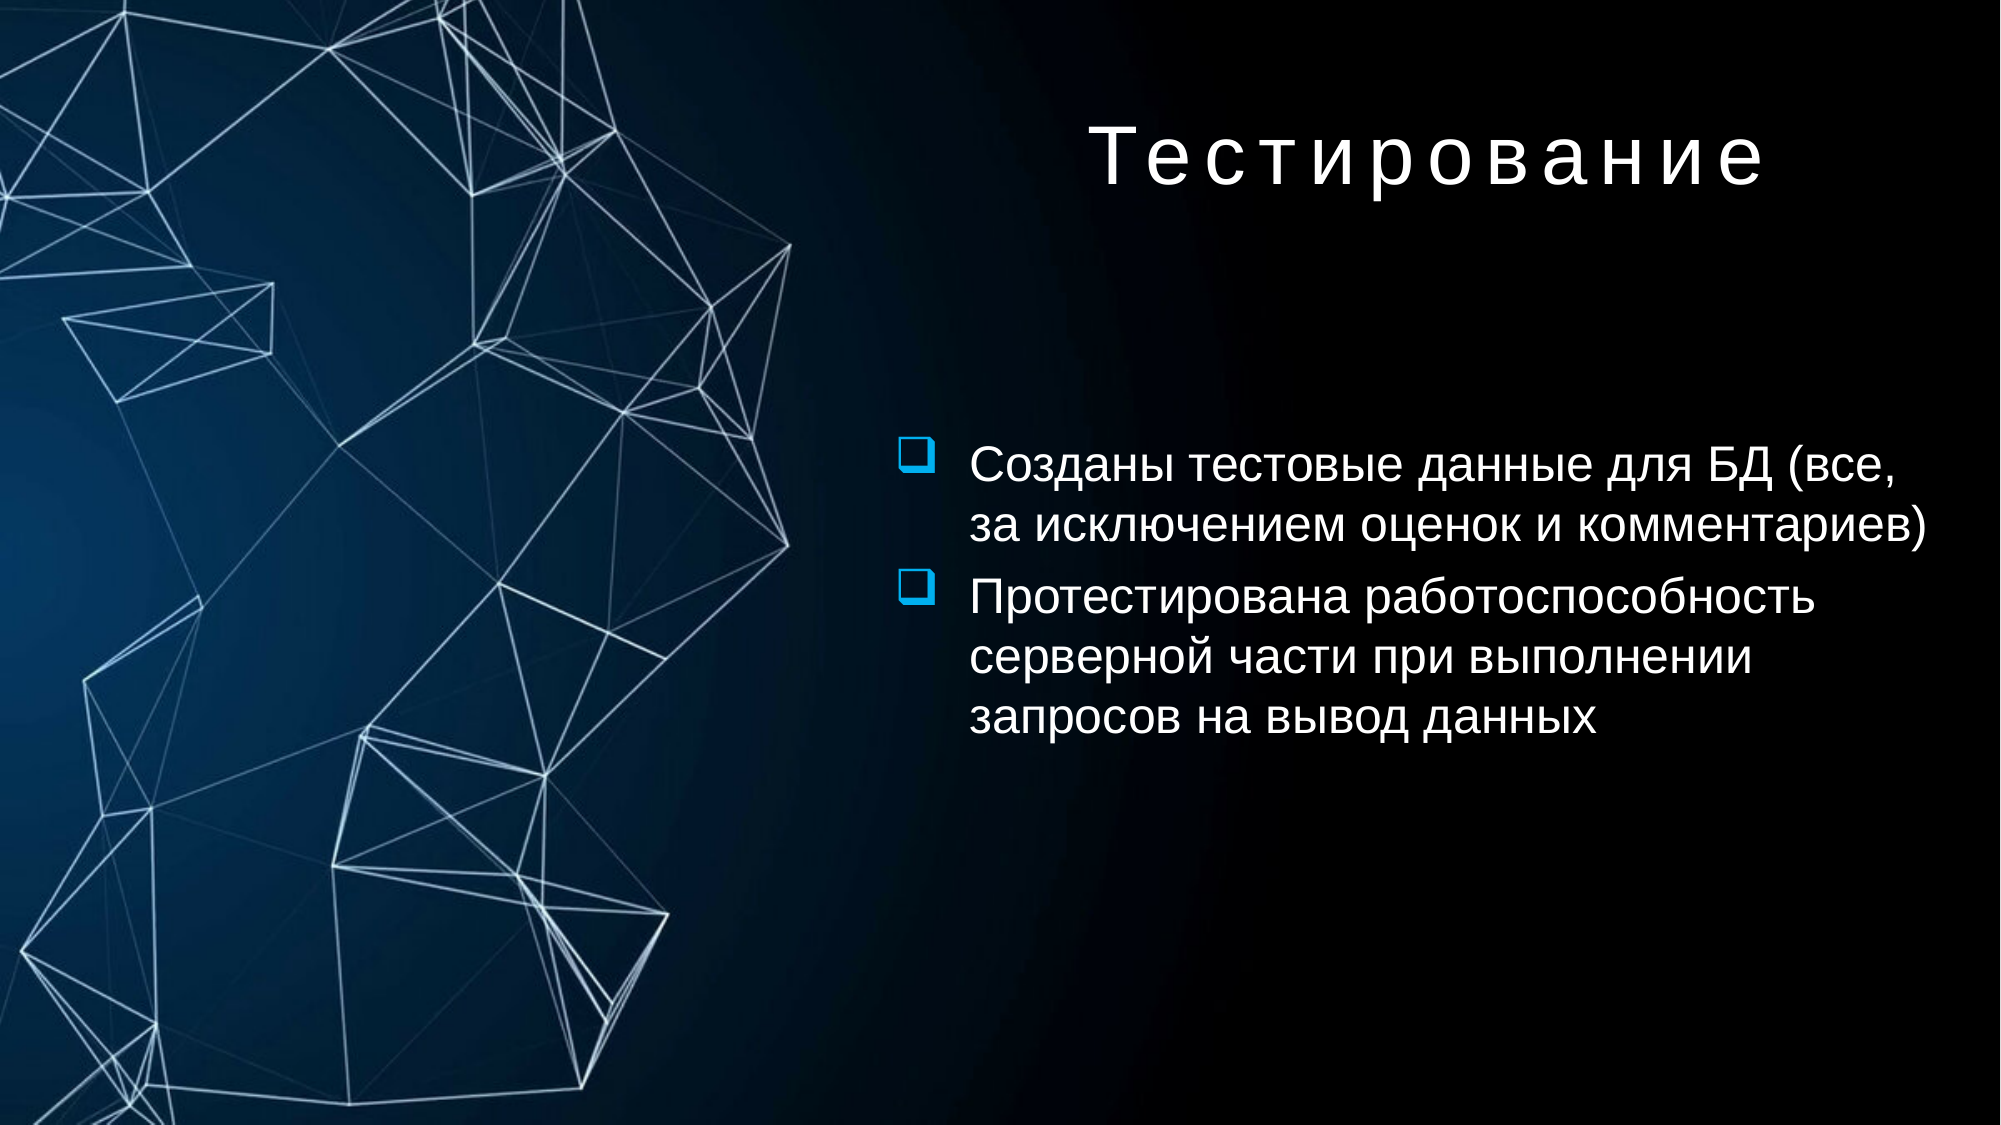

Тестирование
Созданы тестовые данные для БД (все, за исключением оценок и комментариев)
Протестирована работоспособность серверной части при выполнении запросов на вывод данных